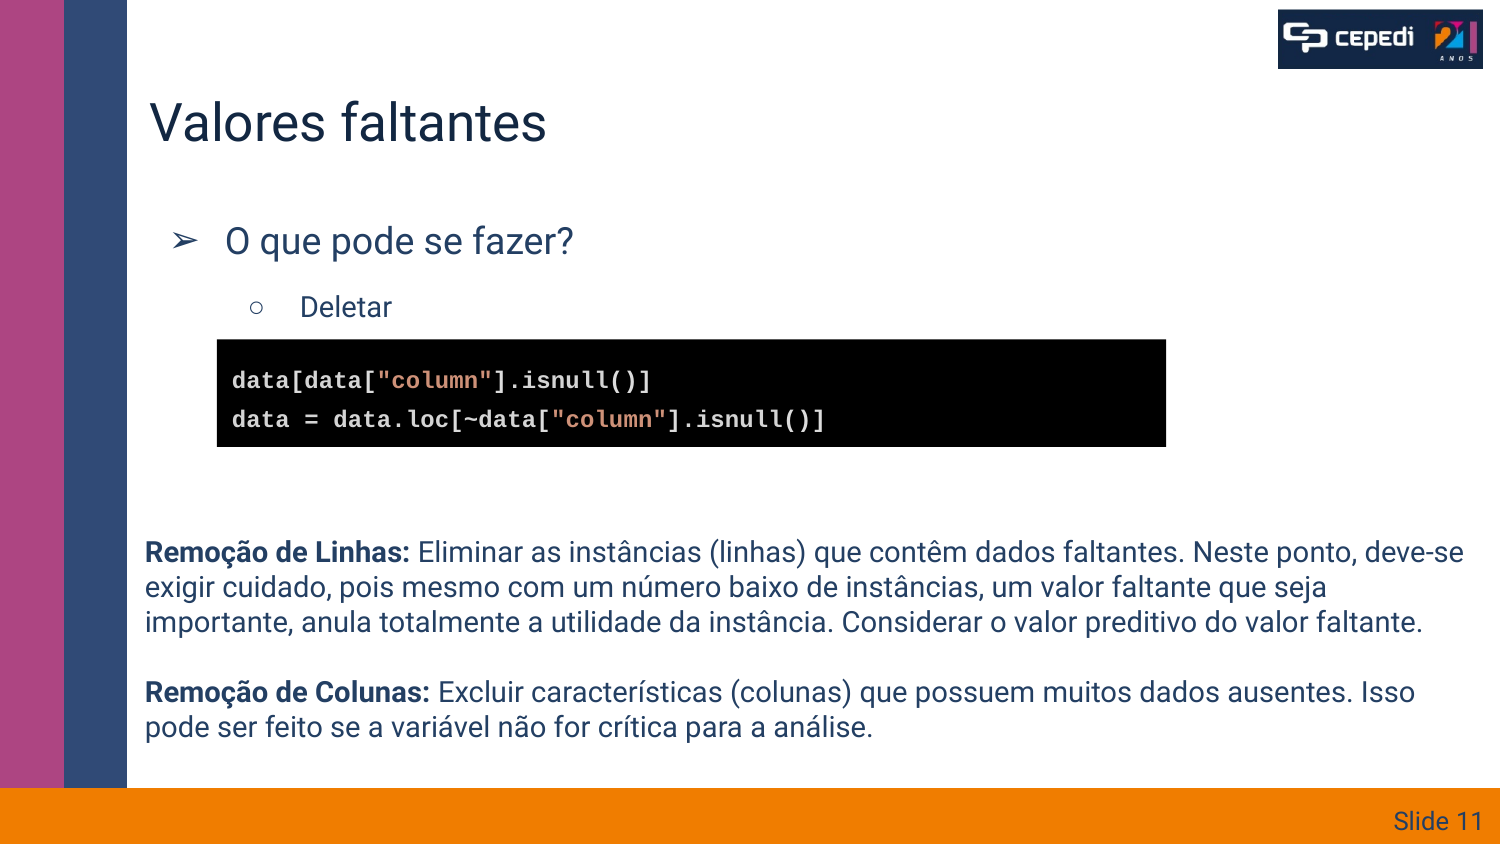

# Valores faltantes
O que pode se fazer?
Deletar

data[data["column"].isnull()]
data = data.loc[~data["column"].isnull()]
Remoção de Linhas: Eliminar as instâncias (linhas) que contêm dados faltantes. Neste ponto, deve-se exigir cuidado, pois mesmo com um número baixo de instâncias, um valor faltante que seja importante, anula totalmente a utilidade da instância. Considerar o valor preditivo do valor faltante.

Remoção de Colunas: Excluir características (colunas) que possuem muitos dados ausentes. Isso pode ser feito se a variável não for crítica para a análise.

Slide 11